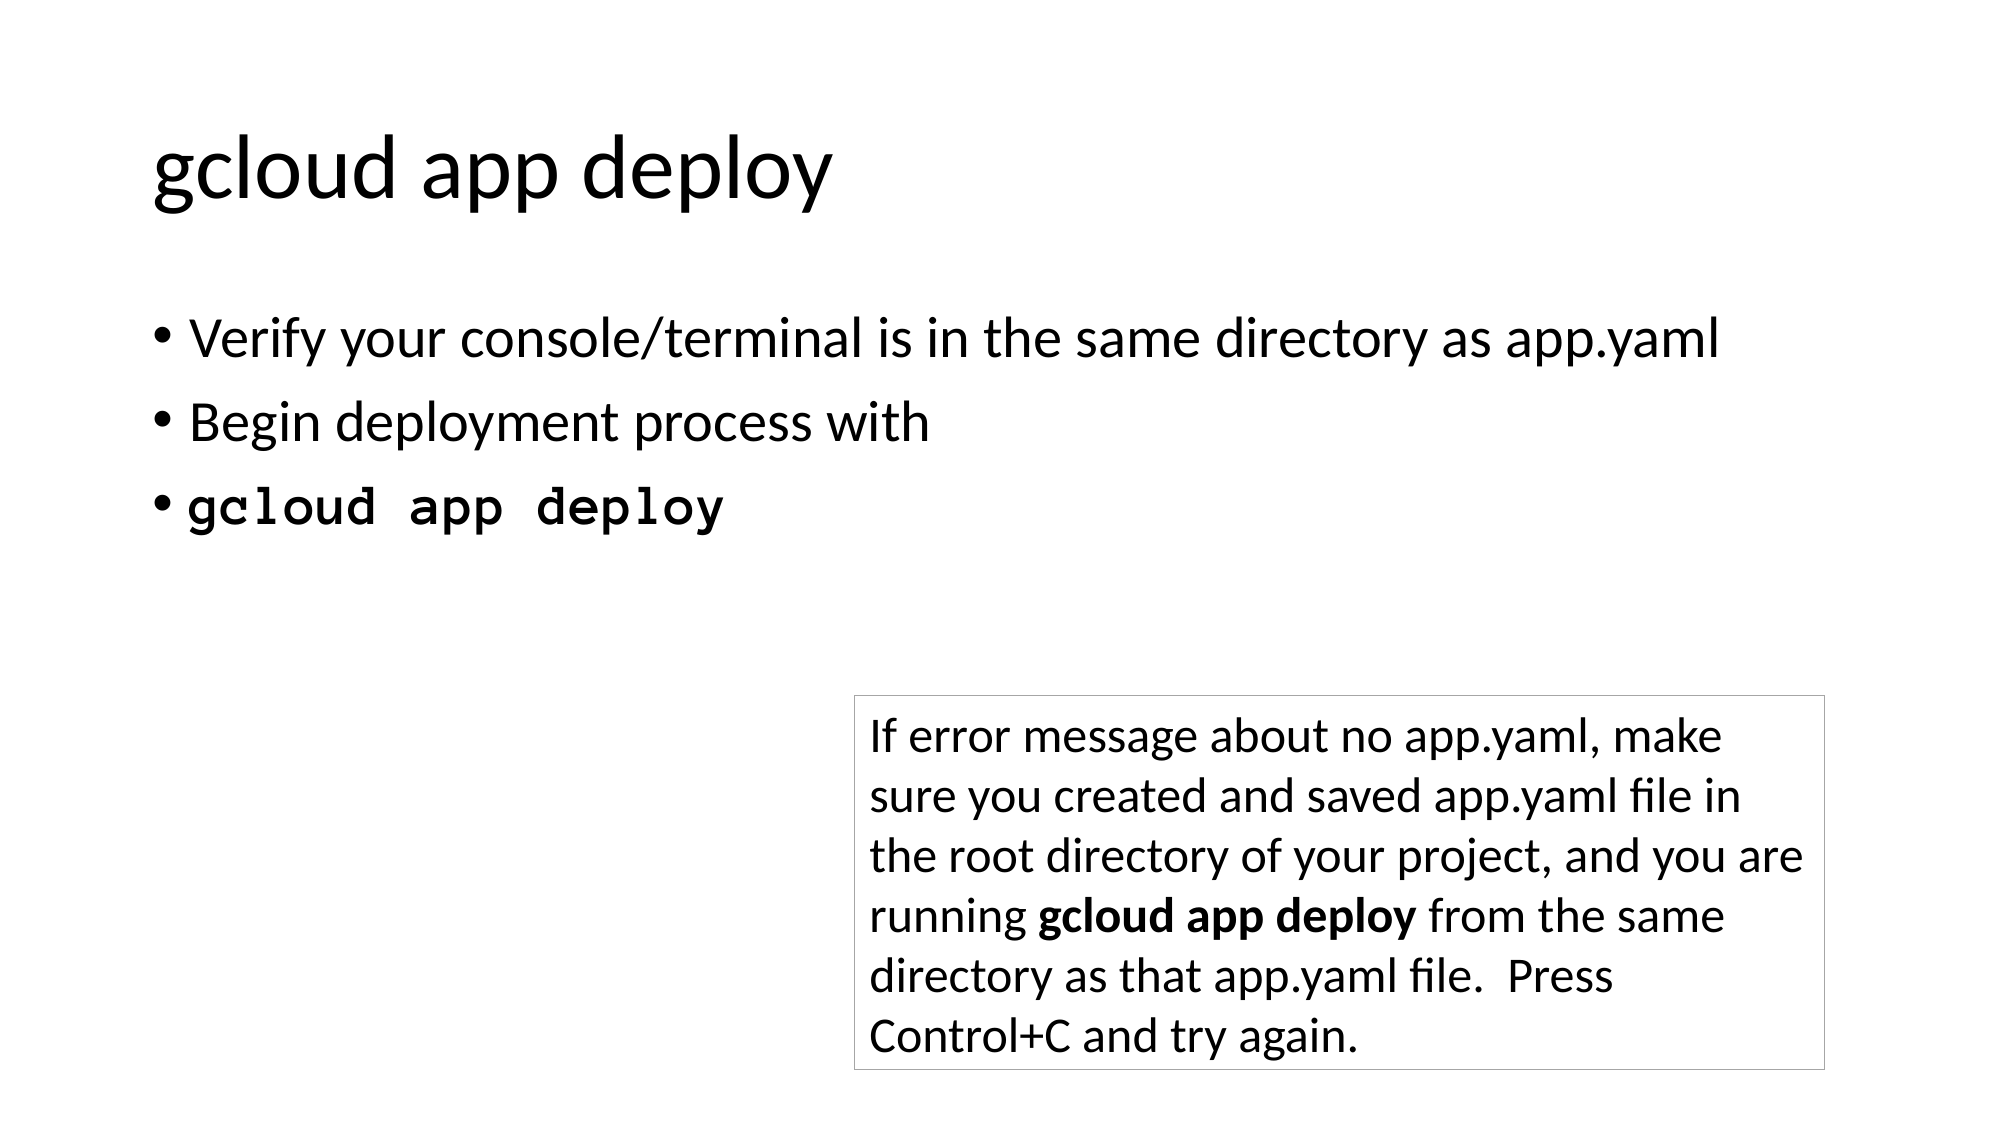

# gcloud app deploy
Verify your console/terminal is in the same directory as app.yaml
Begin deployment process with
gcloud app deploy
If error message about no app.yaml, make sure you created and saved app.yaml file in the root directory of your project, and you are running gcloud app deploy from the same directory as that app.yaml file.  Press Control+C and try again.